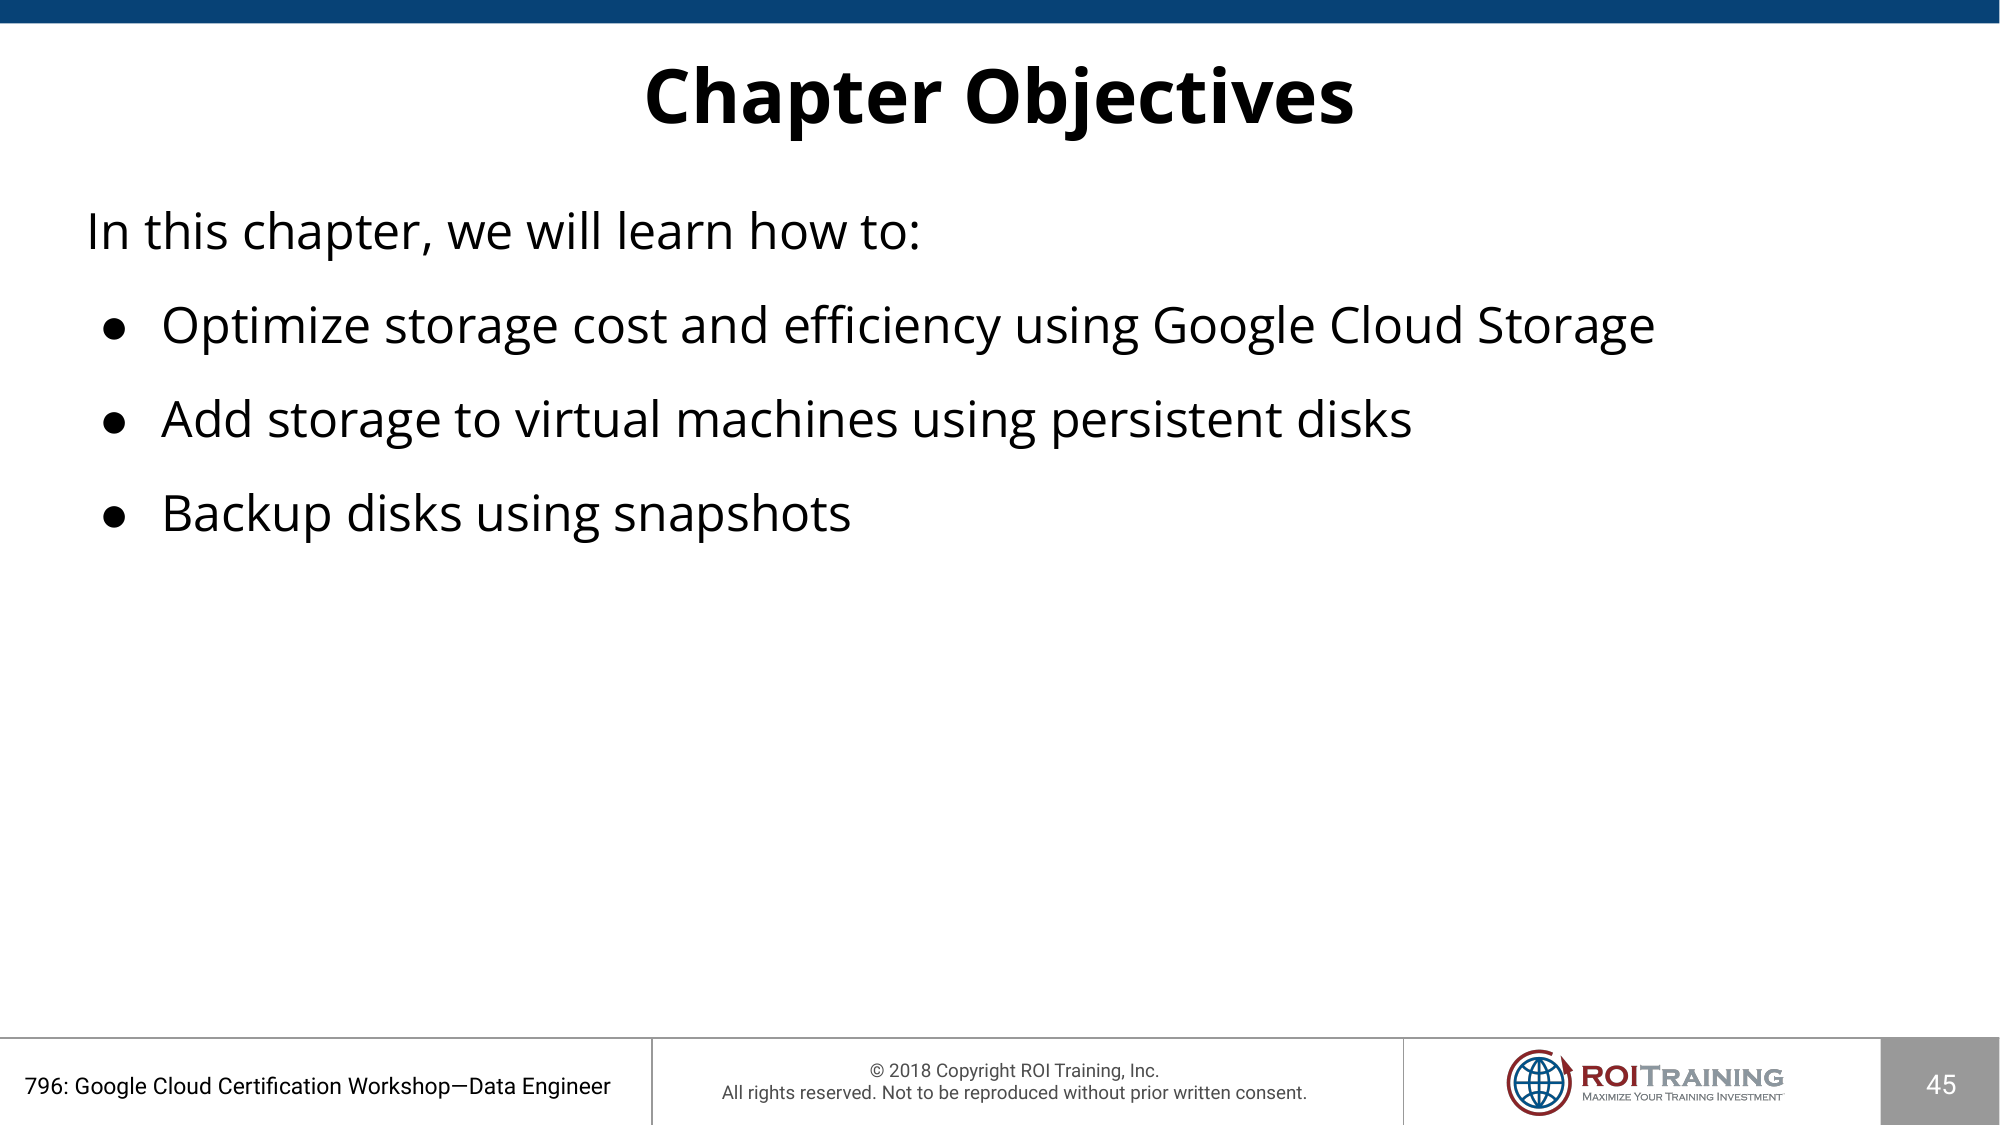

# Chapter Objectives
In this chapter, we will learn how to:
Optimize storage cost and efficiency using Google Cloud Storage
Add storage to virtual machines using persistent disks
Backup disks using snapshots